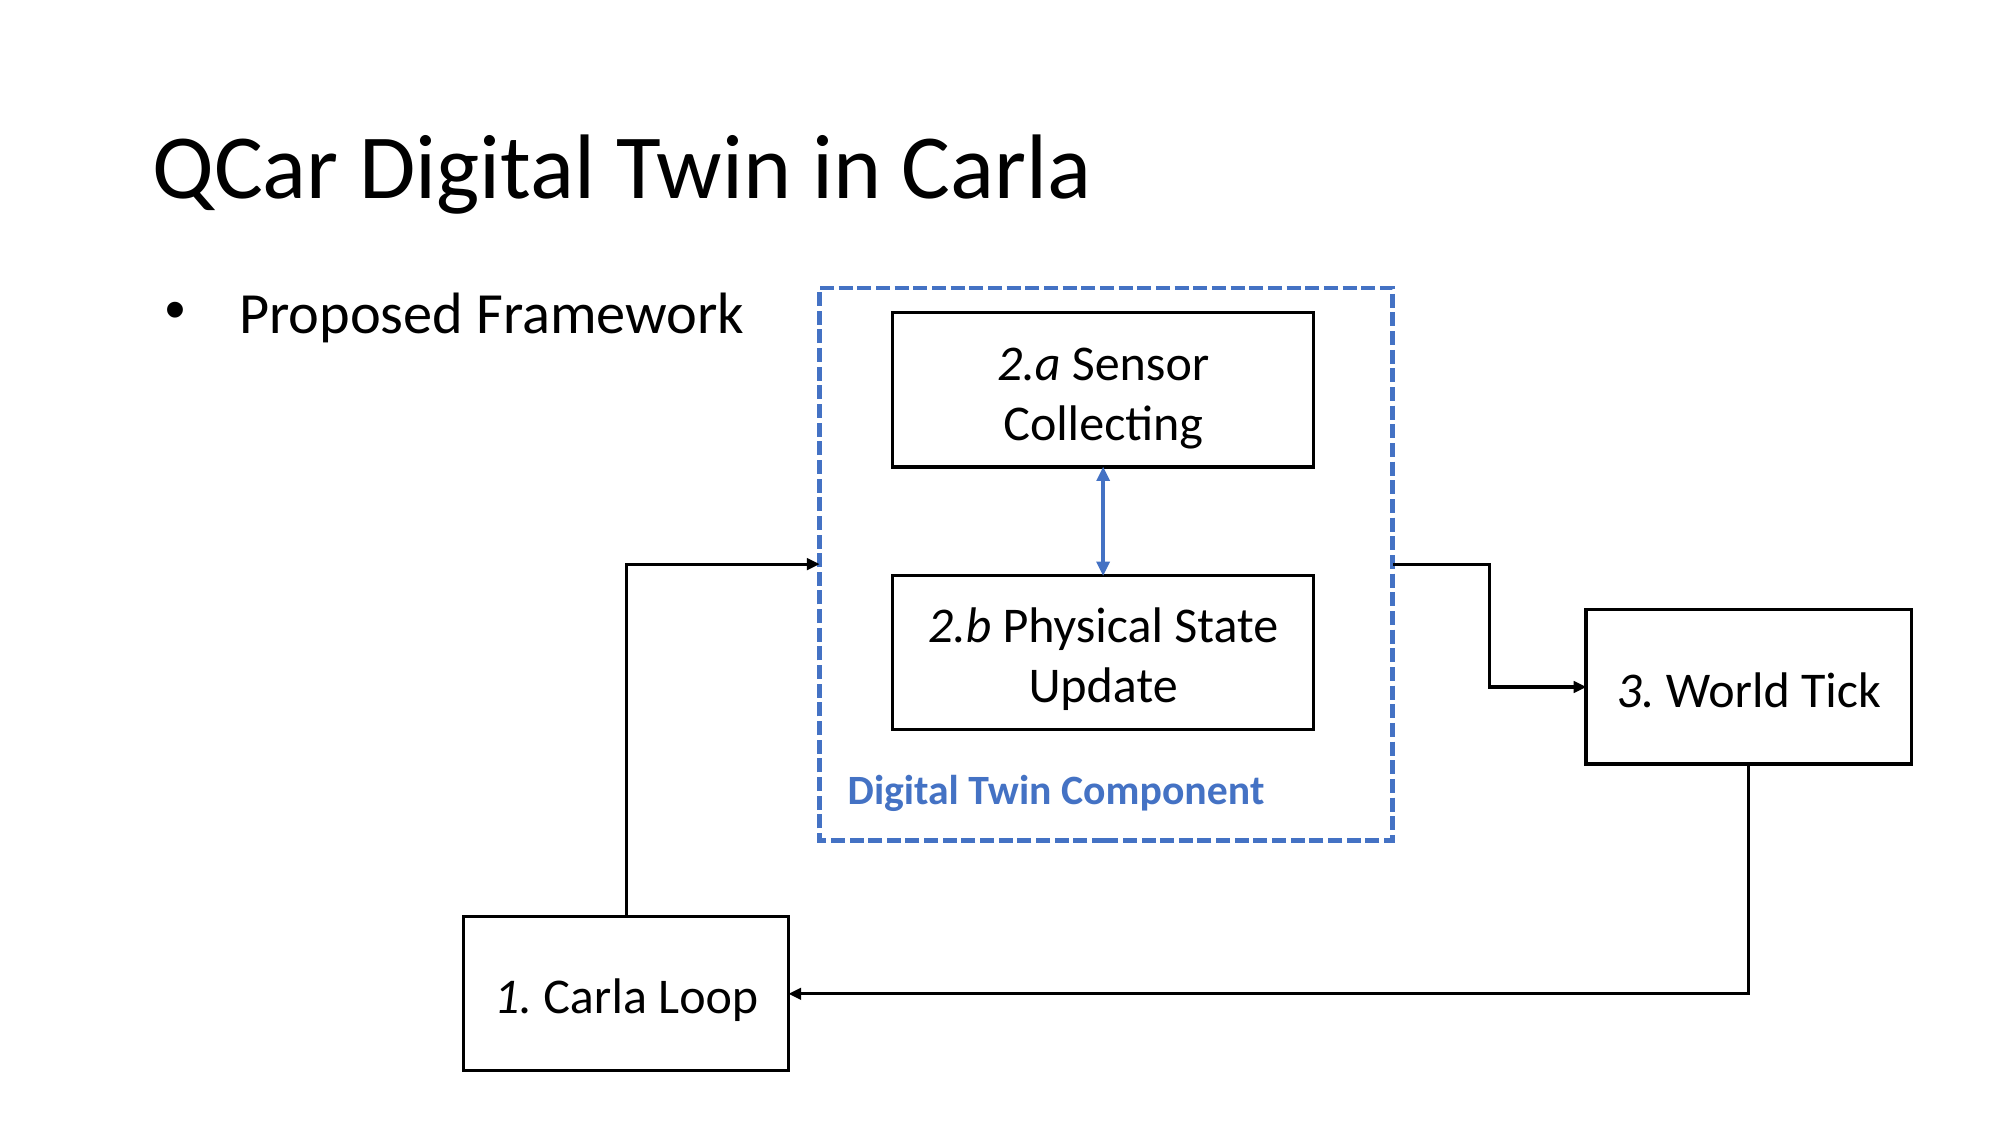

# QCar Digital Twin in Carla
Proposed Framework

2.a Sensor Collecting
2.b Physical State Update
3. World Tick
Digital Twin Component
1. Carla Loop